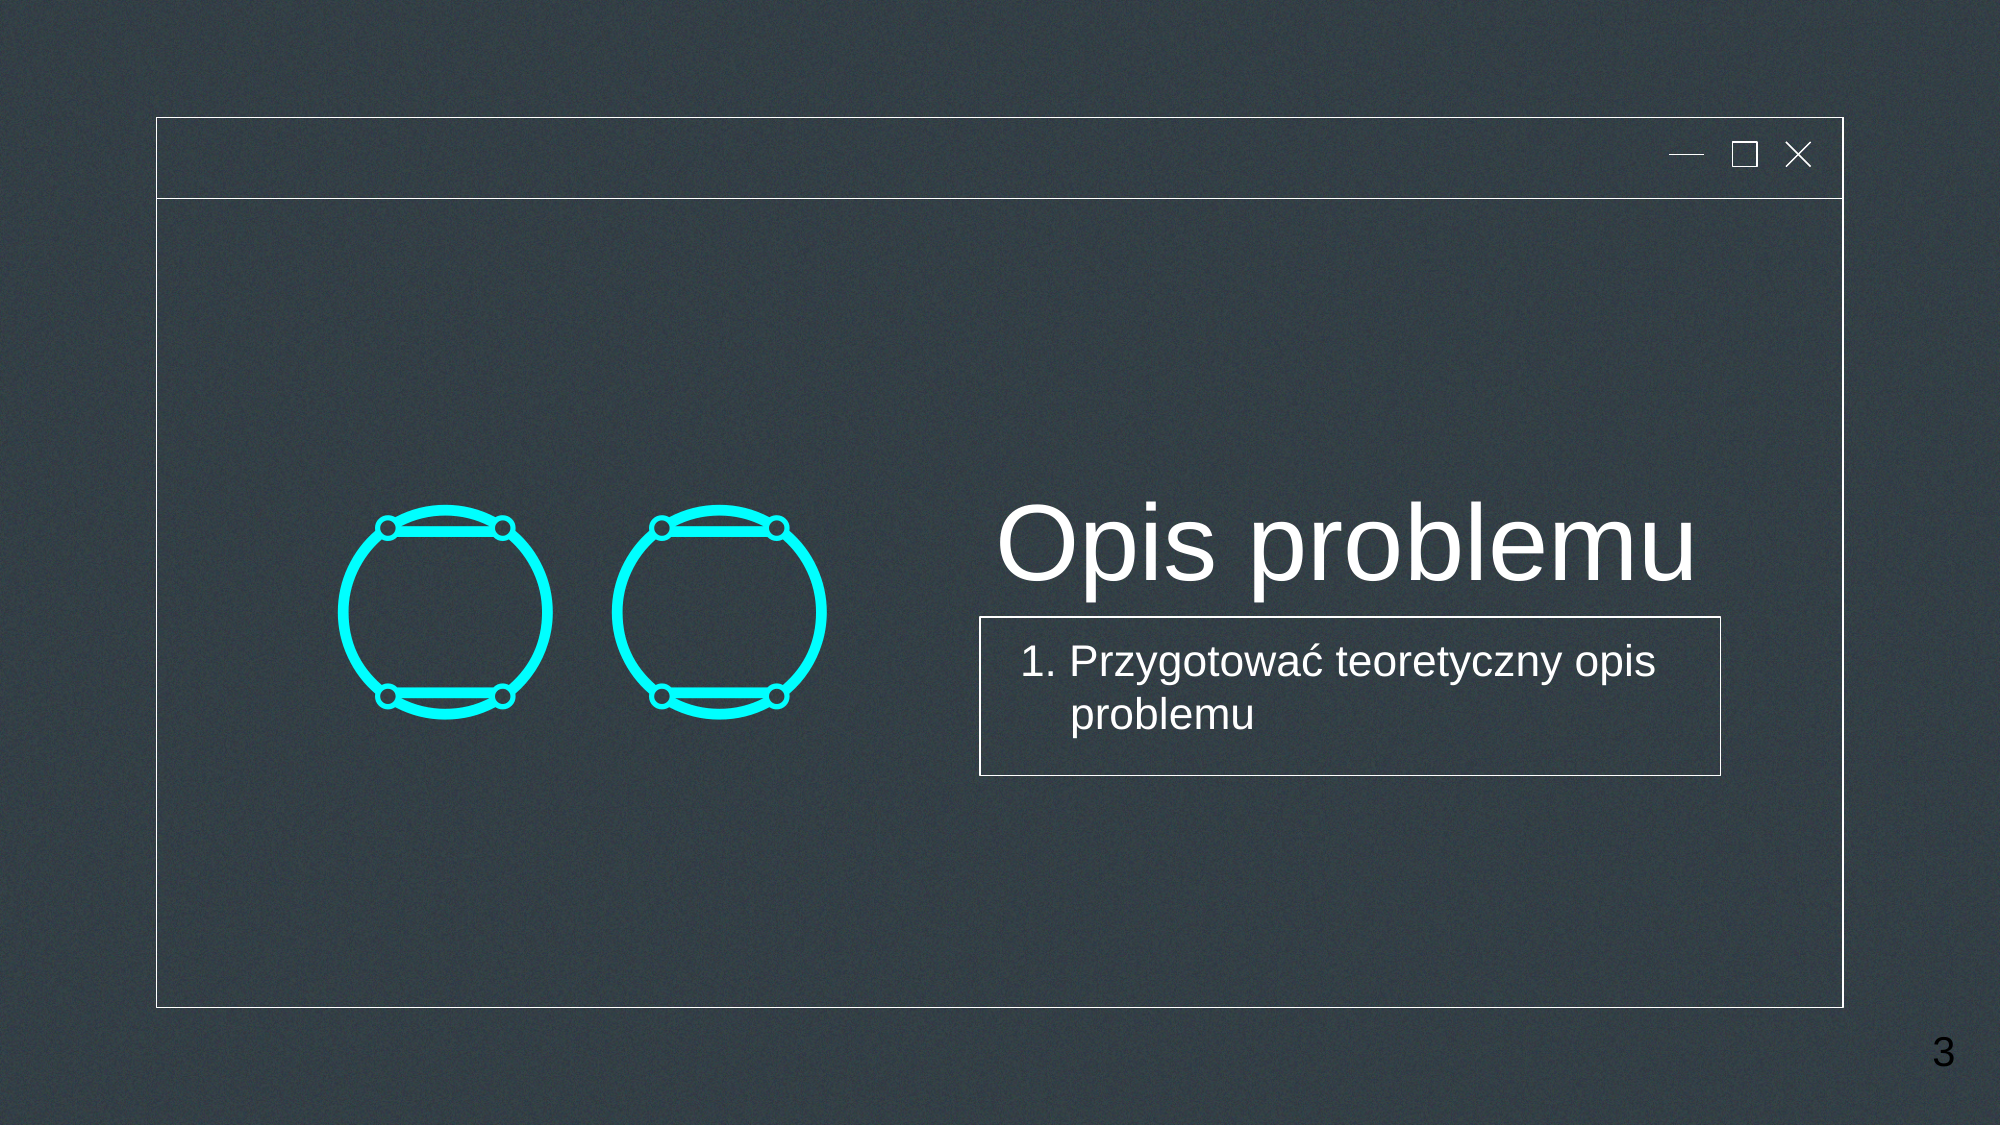

# Opis problemu
۝ ۝
1. Przygotować teoretyczny opis problemu
3